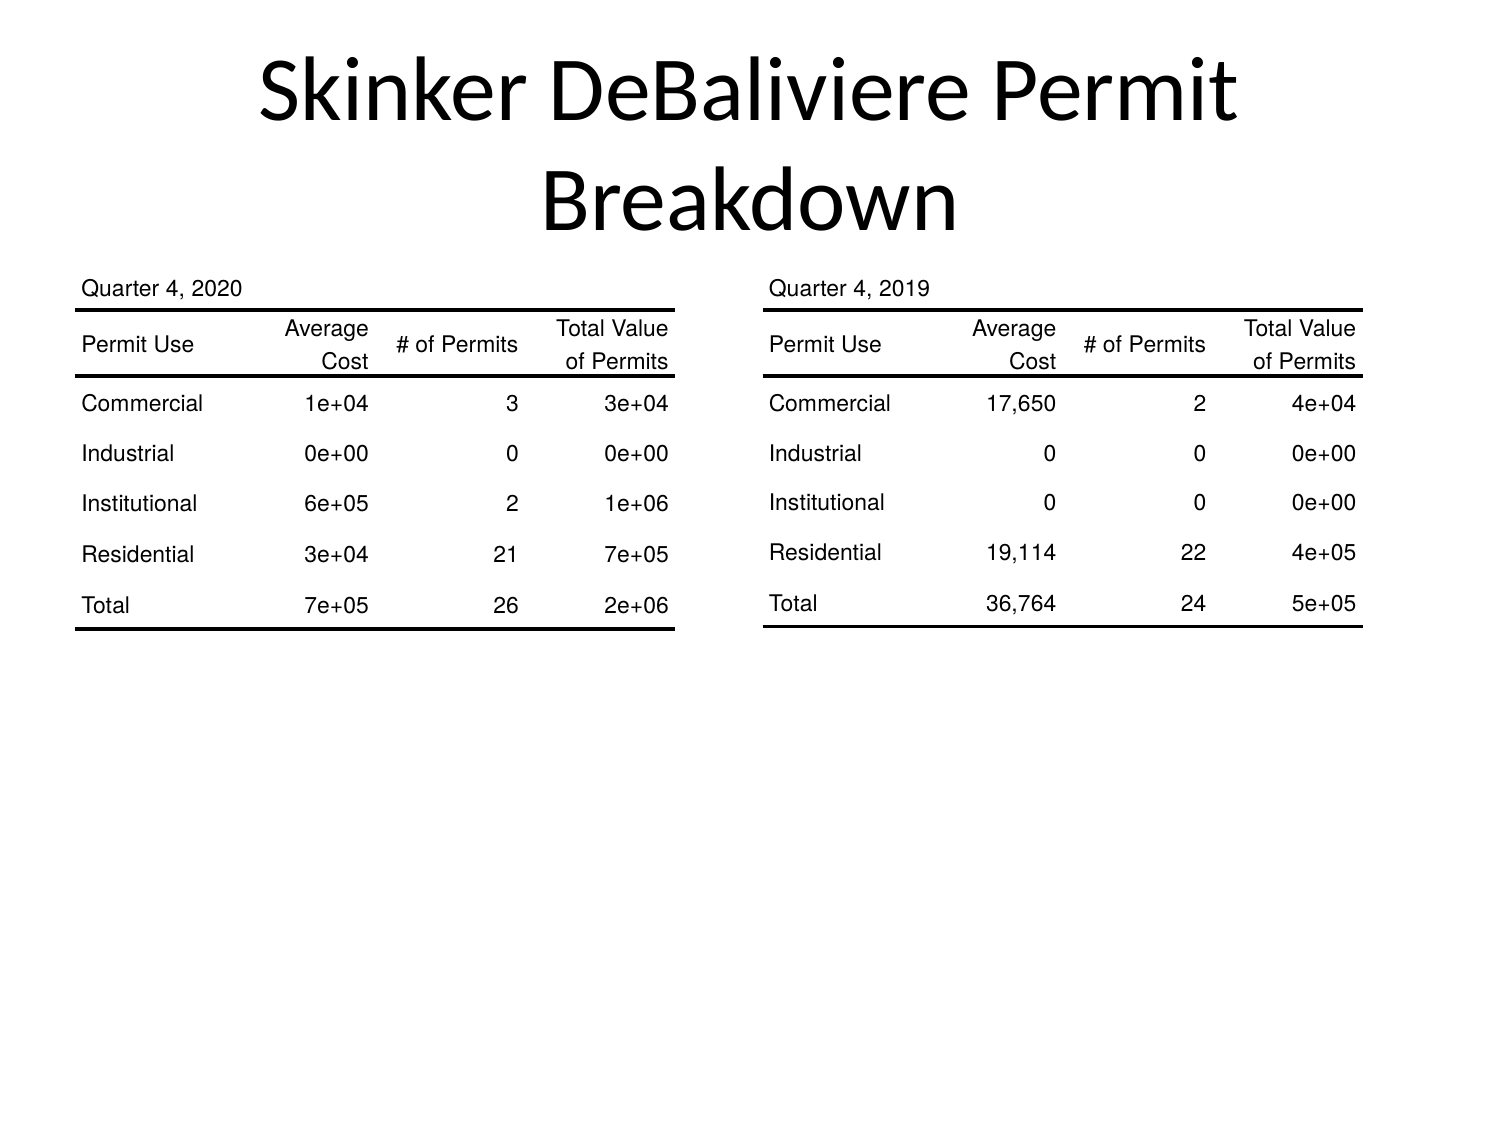

# Skinker DeBaliviere Permit Breakdown
| Quarter 4, 2020 | Quarter 4, 2020 | Quarter 4, 2020 | Quarter 4, 2020 |
| --- | --- | --- | --- |
| Permit Use | Average Cost | # of Permits | Total Value of Permits |
| Commercial | 1e+04 | 3 | 3e+04 |
| Industrial | 0e+00 | 0 | 0e+00 |
| Institutional | 6e+05 | 2 | 1e+06 |
| Residential | 3e+04 | 21 | 7e+05 |
| Total | 7e+05 | 26 | 2e+06 |
| Quarter 4, 2019 | Quarter 4, 2019 | Quarter 4, 2019 | Quarter 4, 2019 |
| --- | --- | --- | --- |
| Permit Use | Average Cost | # of Permits | Total Value of Permits |
| Commercial | 17,650 | 2 | 4e+04 |
| Industrial | 0 | 0 | 0e+00 |
| Institutional | 0 | 0 | 0e+00 |
| Residential | 19,114 | 22 | 4e+05 |
| Total | 36,764 | 24 | 5e+05 |